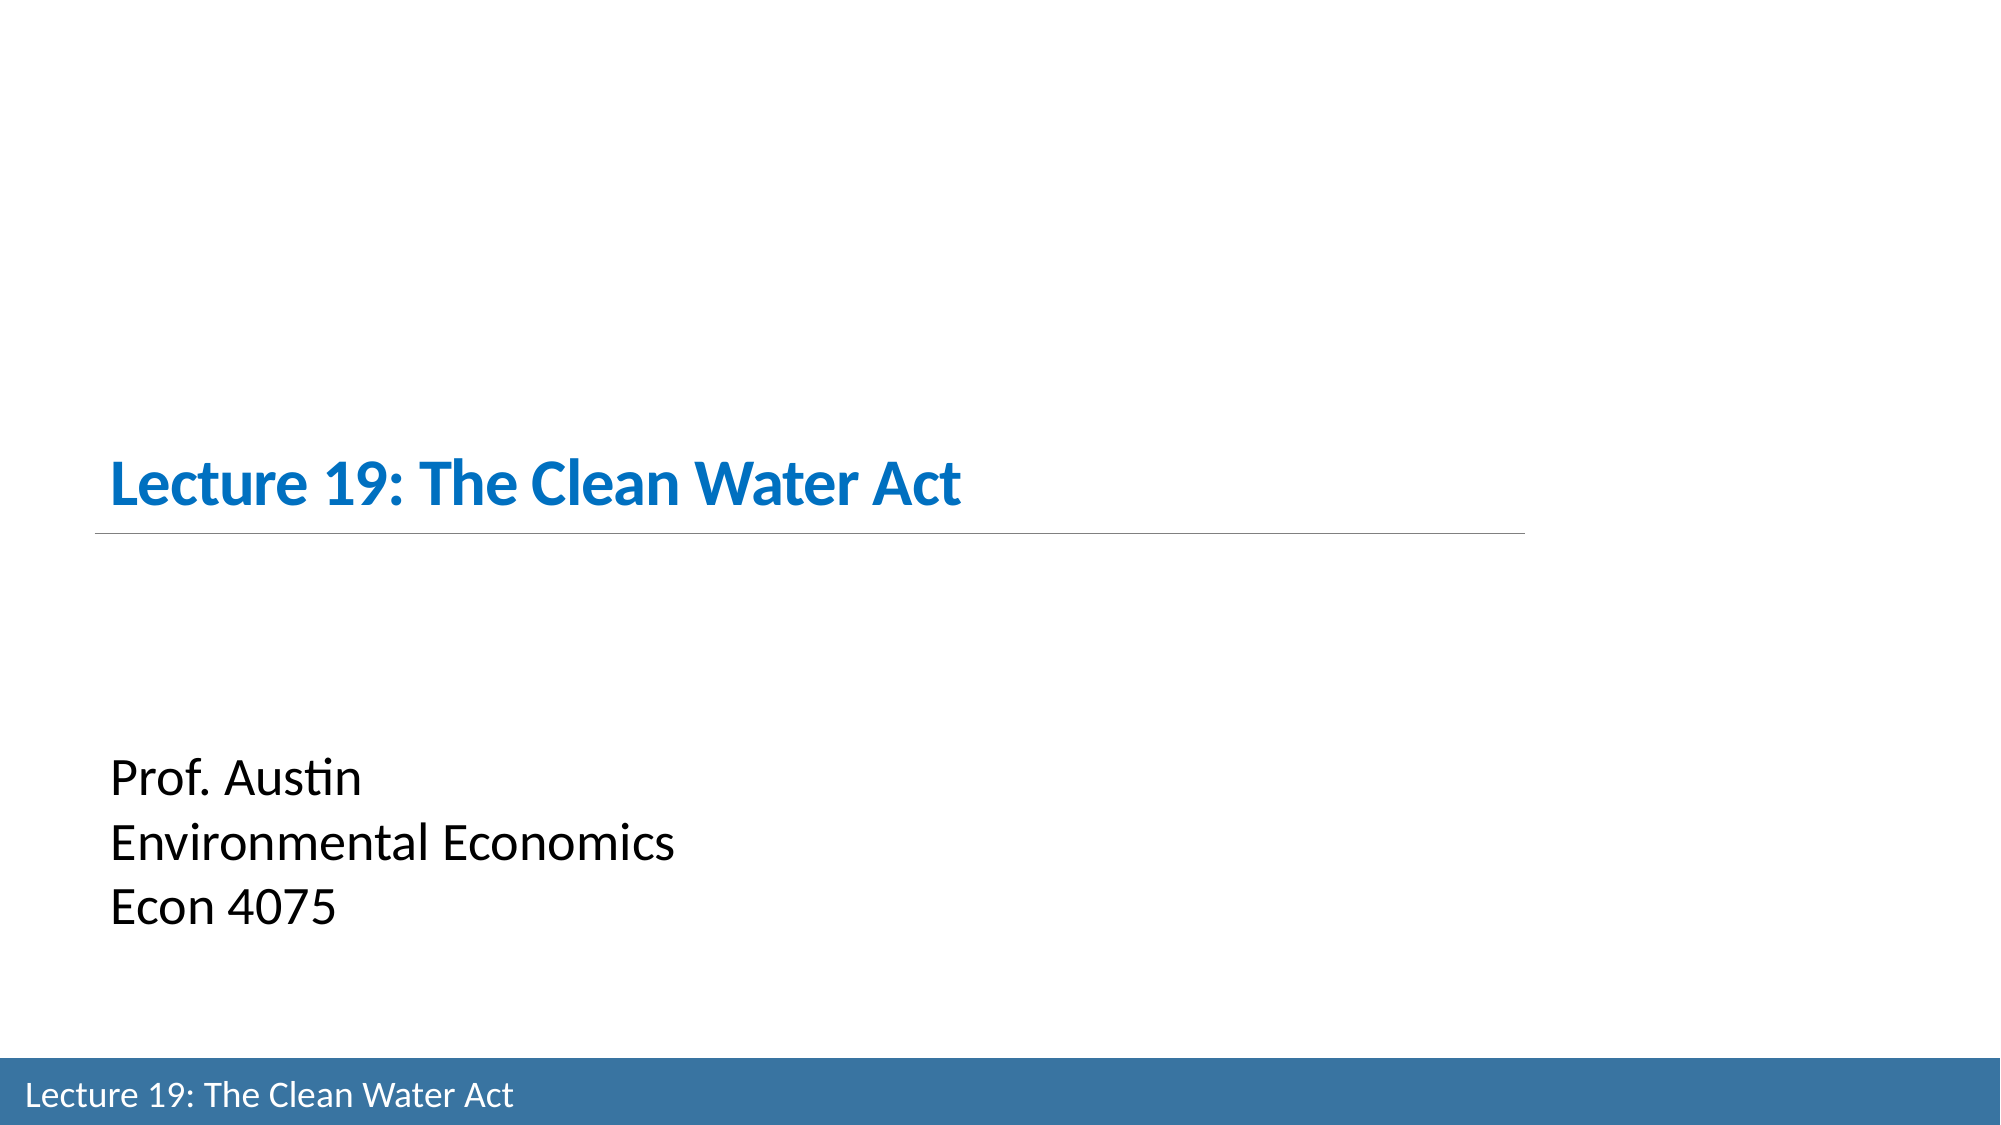

Lecture 19: The Clean Water Act
Prof. Austin
Environmental Economics
Econ 4075